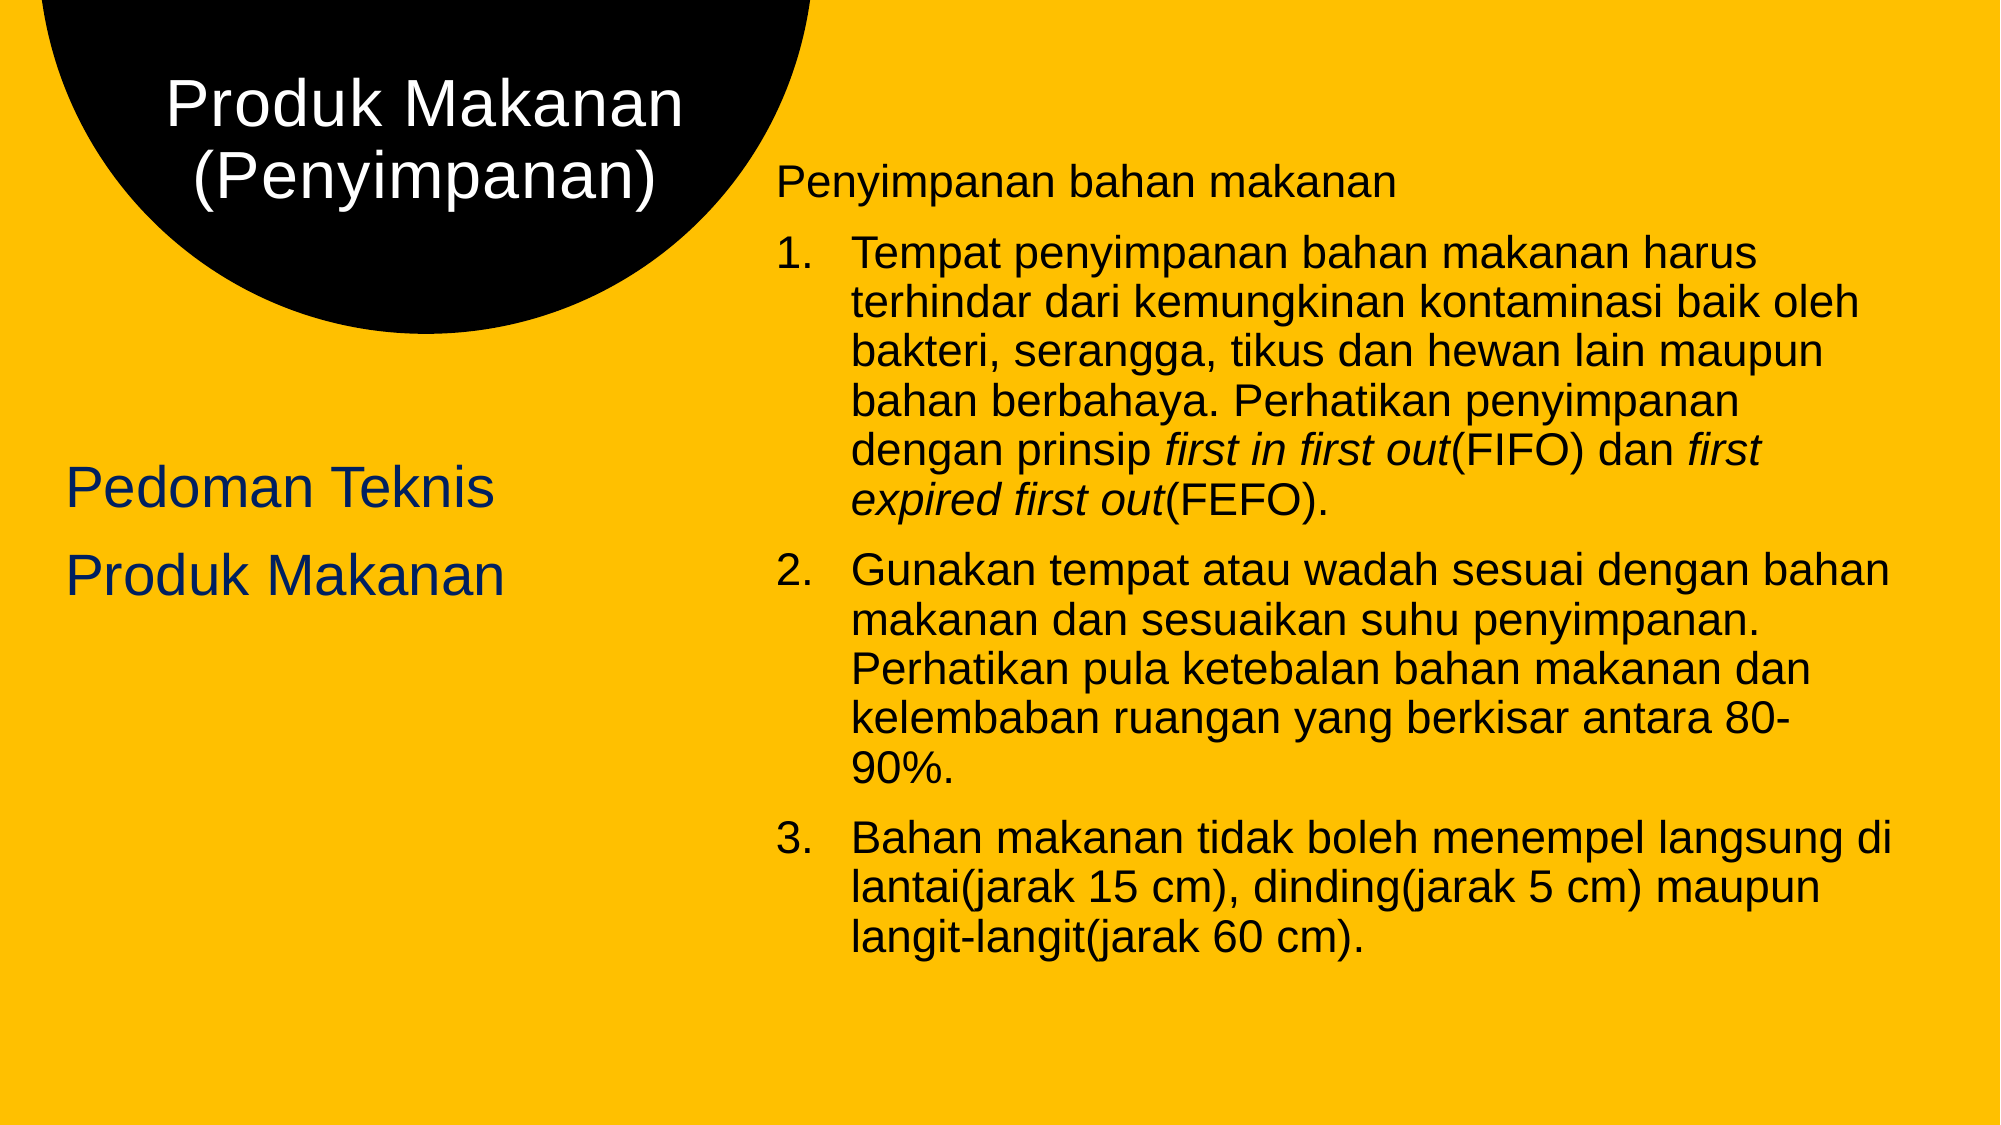

# Produk Makanan (Penyimpanan)

Penyimpanan bahan makanan
Tempat penyimpanan bahan makanan harus terhindar dari kemungkinan kontaminasi baik oleh bakteri, serangga, tikus dan hewan lain maupun bahan berbahaya. Perhatikan penyimpanan dengan prinsip first in first out(FIFO) dan first expired first out(FEFO).
Gunakan tempat atau wadah sesuai dengan bahan makanan dan sesuaikan suhu penyimpanan. Perhatikan pula ketebalan bahan makanan dan kelembaban ruangan yang berkisar antara 80-90%.
Bahan makanan tidak boleh menempel langsung di lantai(jarak 15 cm), dinding(jarak 5 cm) maupun langit-langit(jarak 60 cm).

Pedoman Teknis
Produk Makanan